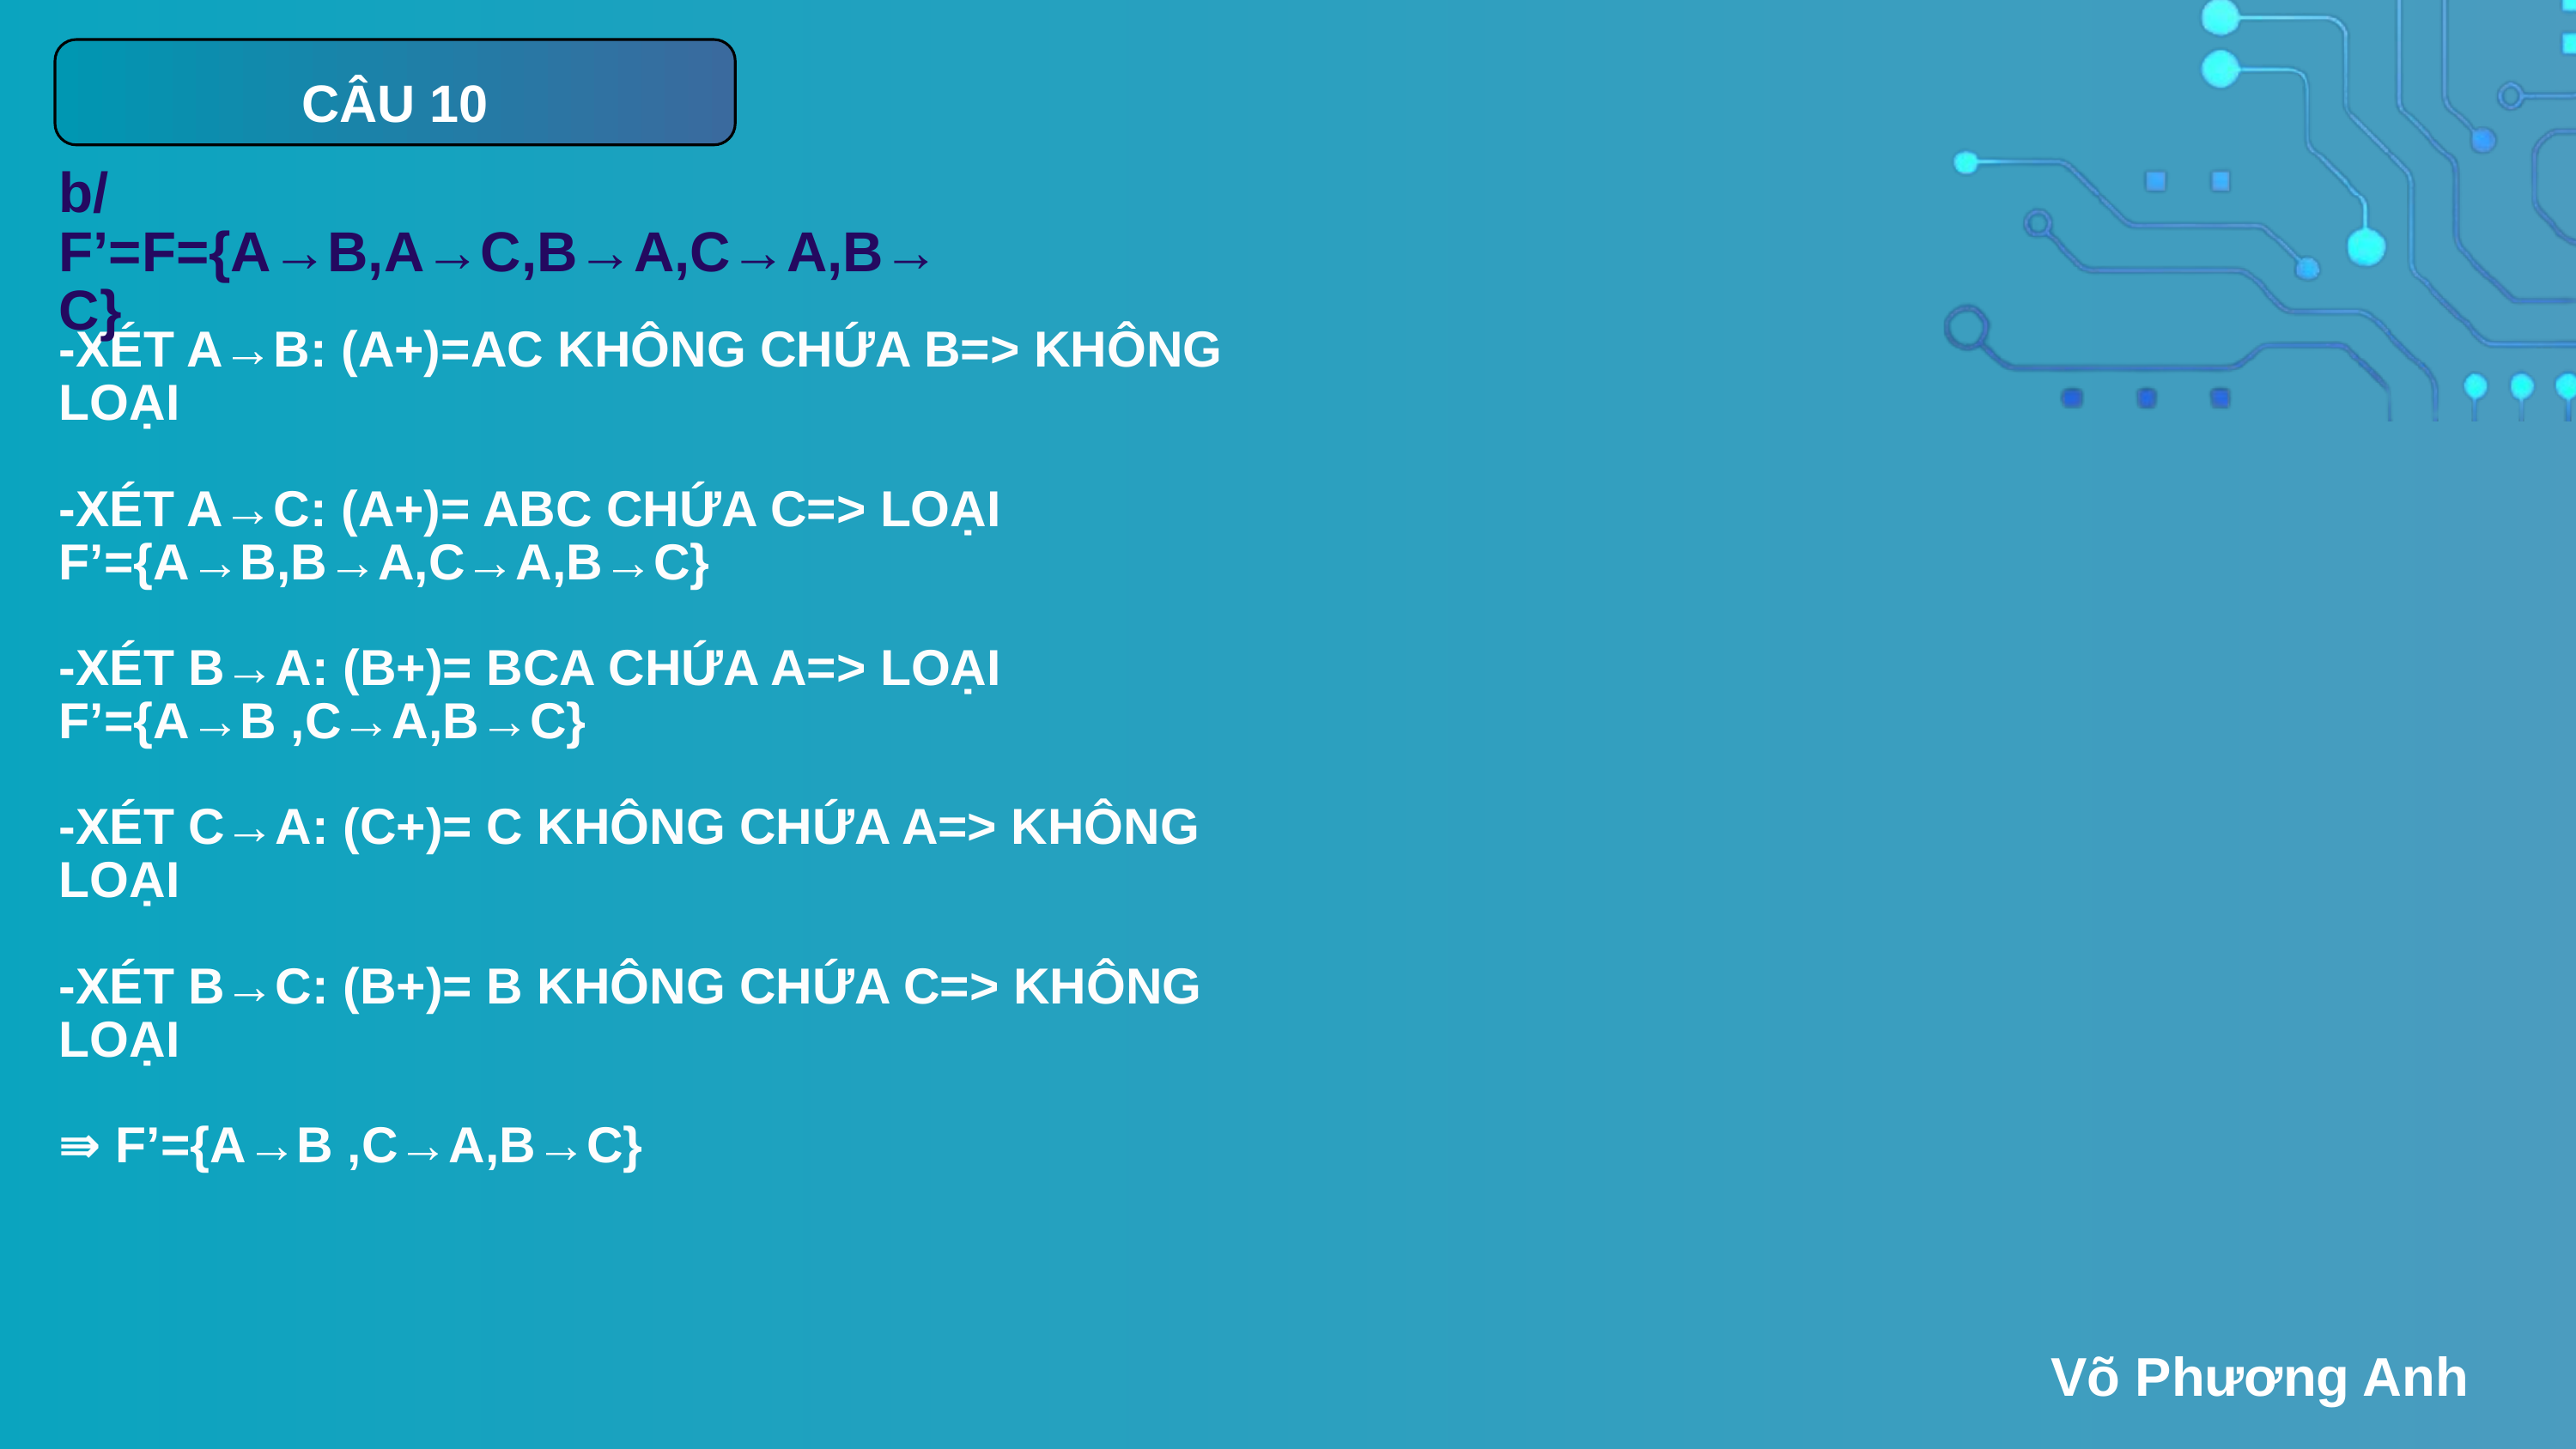

CÂU 10
b/ F’=F={A→B,A→C,B→A,C→A,B→C}

-XÉT A→B: (A+)=AC KHÔNG CHỨA B=> KHÔNG LOẠI

-XÉT A→C: (A+)= ABC CHỨA C=> LOẠI
F’={A→B,B→A,C→A,B→C}

-XÉT B→A: (B+)= BCA CHỨA A=> LOẠI
F’={A→B ,C→A,B→C}

-XÉT C→A: (C+)= C KHÔNG CHỨA A=> KHÔNG LOẠI

-XÉT B→C: (B+)= B KHÔNG CHỨA C=> KHÔNG LOẠI

⇛ F’={A→B ,C→A,B→C}

Võ Phương Anh